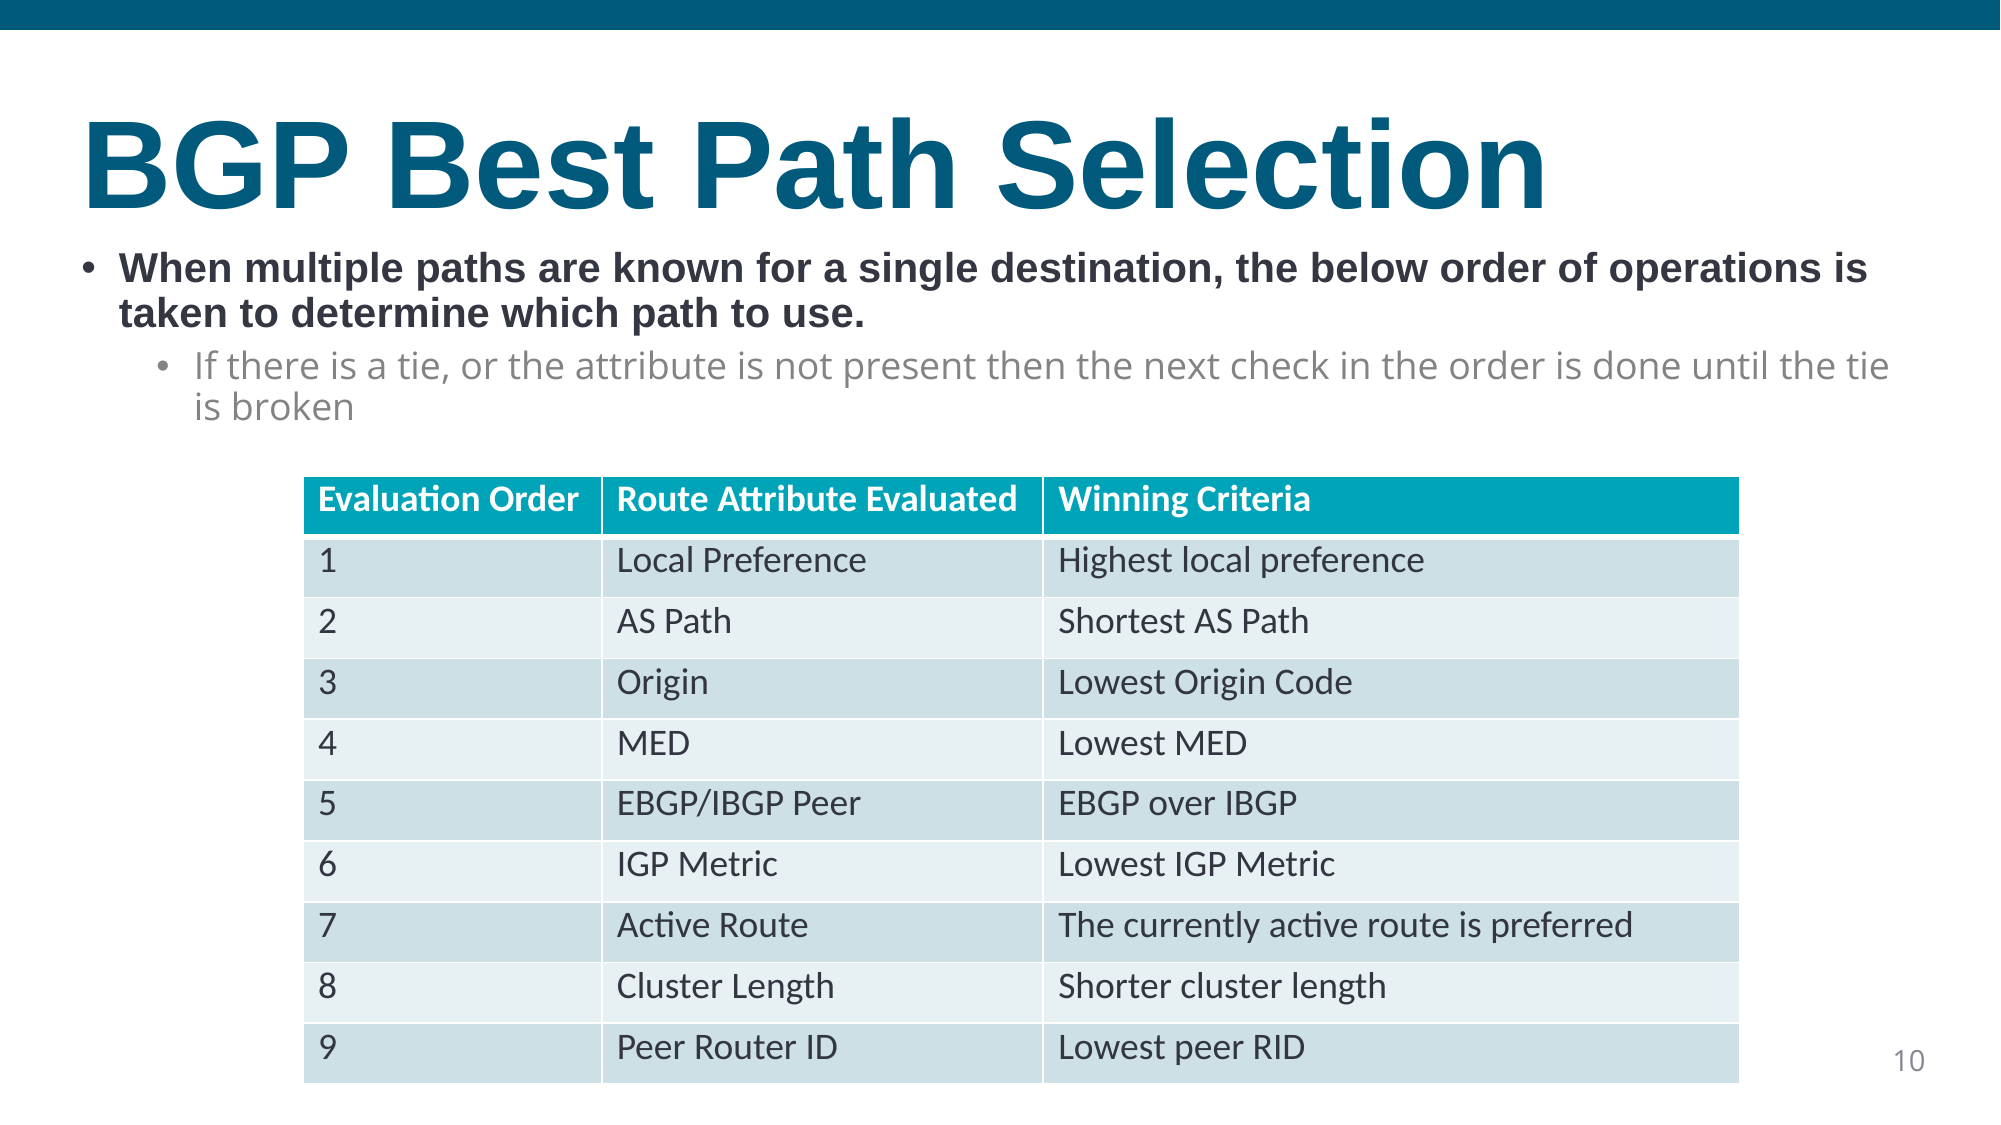

# BGP Best Path Selection
When multiple paths are known for a single destination, the below order of operations is taken to determine which path to use.
If there is a tie, or the attribute is not present then the next check in the order is done until the tie is broken

| Evaluation Order | Route Attribute Evaluated | Winning Criteria |
| --- | --- | --- |
| 1 | Local Preference | Highest local preference |
| 2 | AS Path | Shortest AS Path |
| 3 | Origin | Lowest Origin Code |
| 4 | MED | Lowest MED |
| 5 | EBGP/IBGP Peer | EBGP over IBGP |
| 6 | IGP Metric | Lowest IGP Metric |
| 7 | Active Route | The currently active route is preferred |
| 8 | Cluster Length | Shorter cluster length |
| 9 | Peer Router ID | Lowest peer RID |